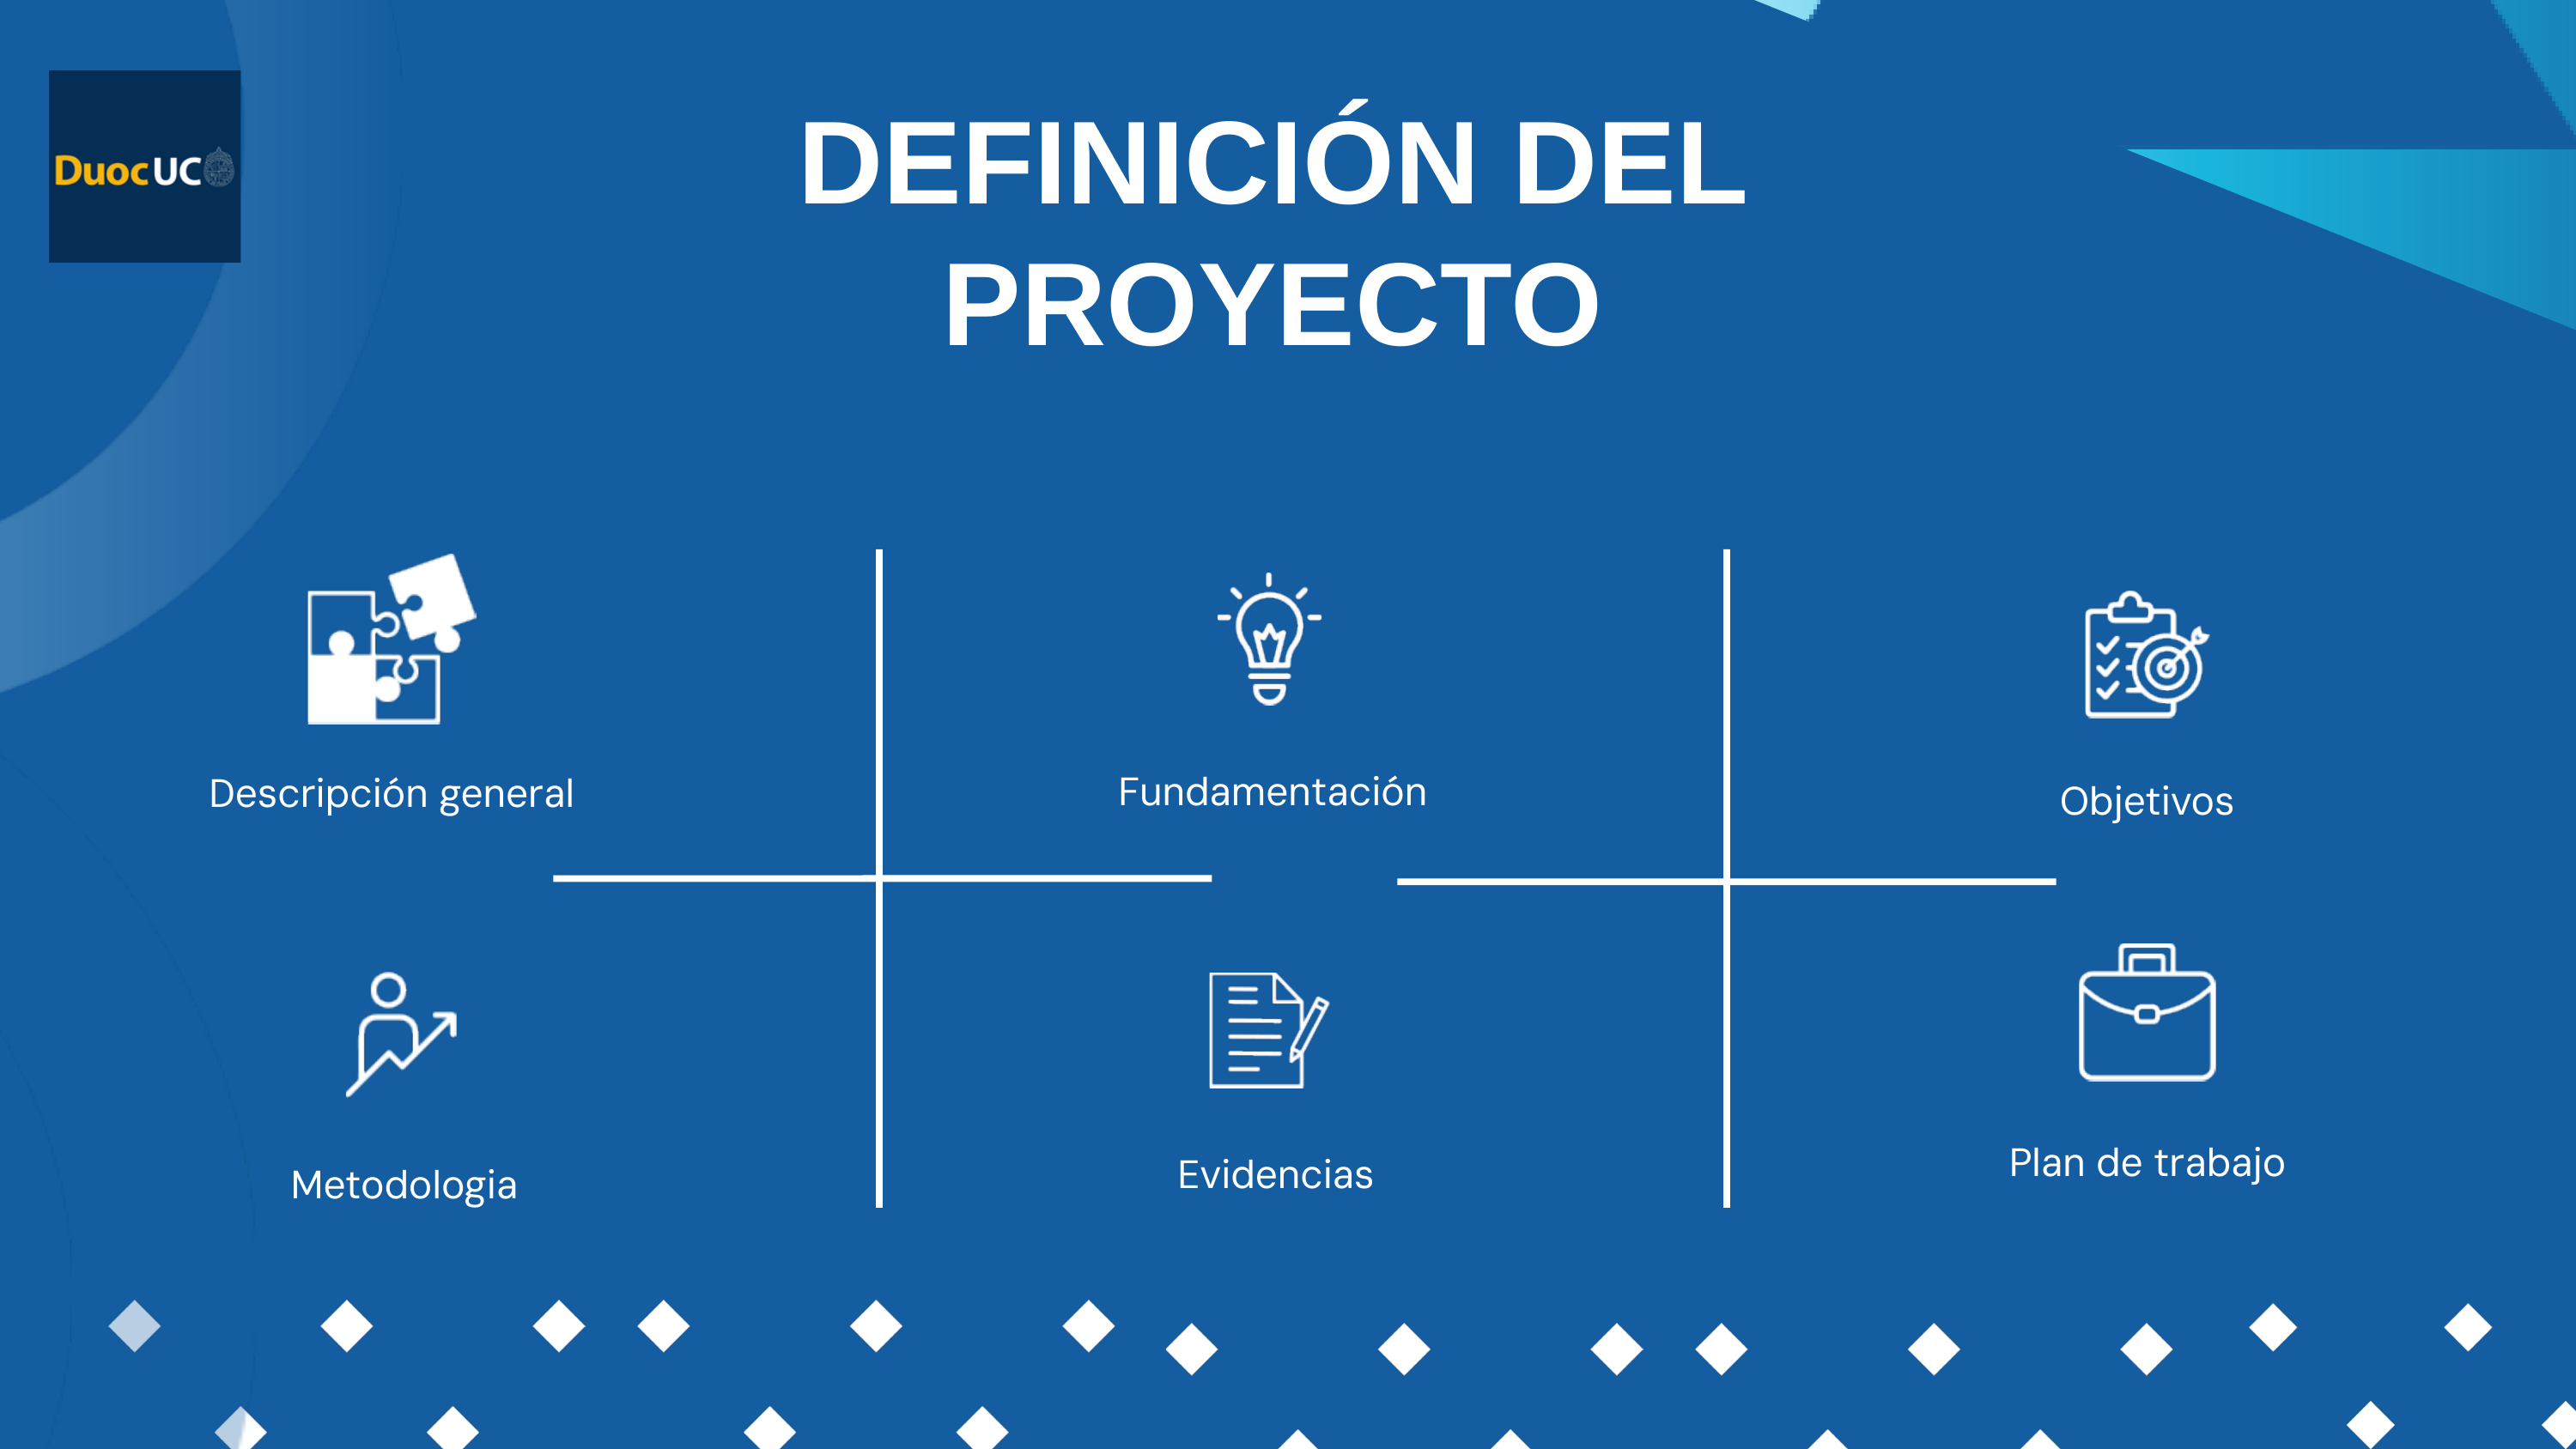

DEFINICIÓN DEL PROYECTO

Descripción general

Objetivos

Fundamentación

Metodologia

Plan de trabajo
Evidencias